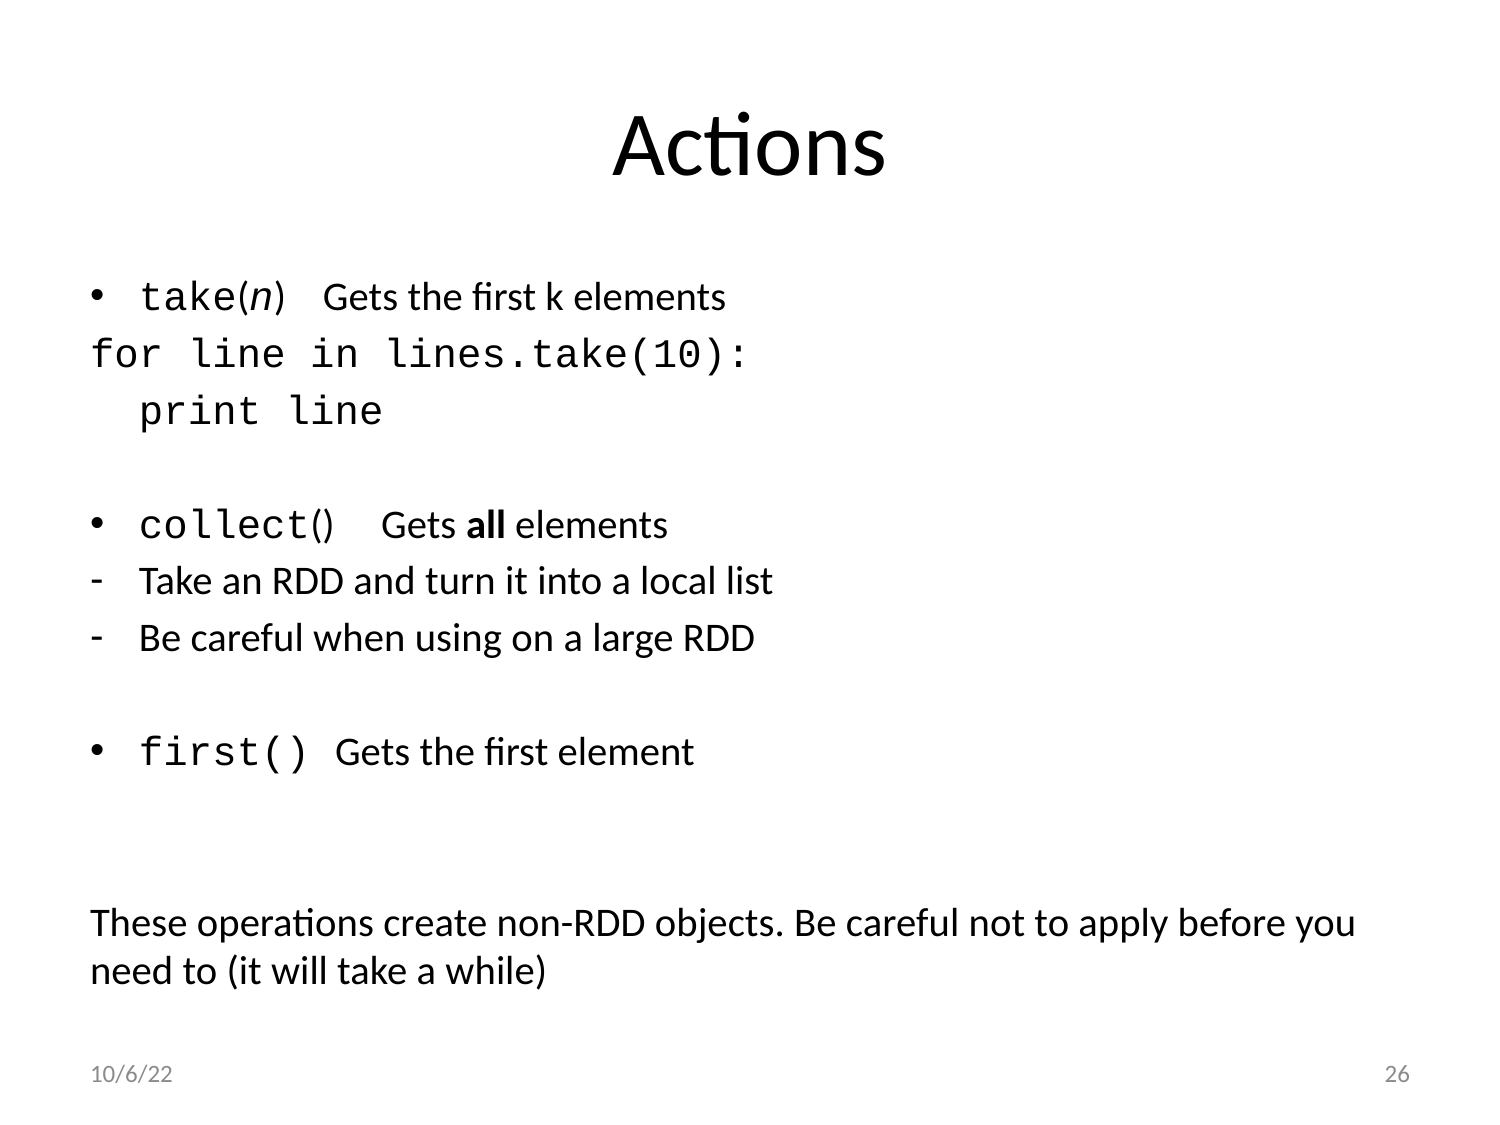

# Actions
take(n)    Gets the first k elements
for line in lines.take(10):
  print line

collect()     Gets all elements
Take an RDD and turn it into a local list
Be careful when using on a large RDD

first() Gets the first element

These operations create non-RDD objects. Be careful not to apply before you need to (it will take a while)

10/6/22
26